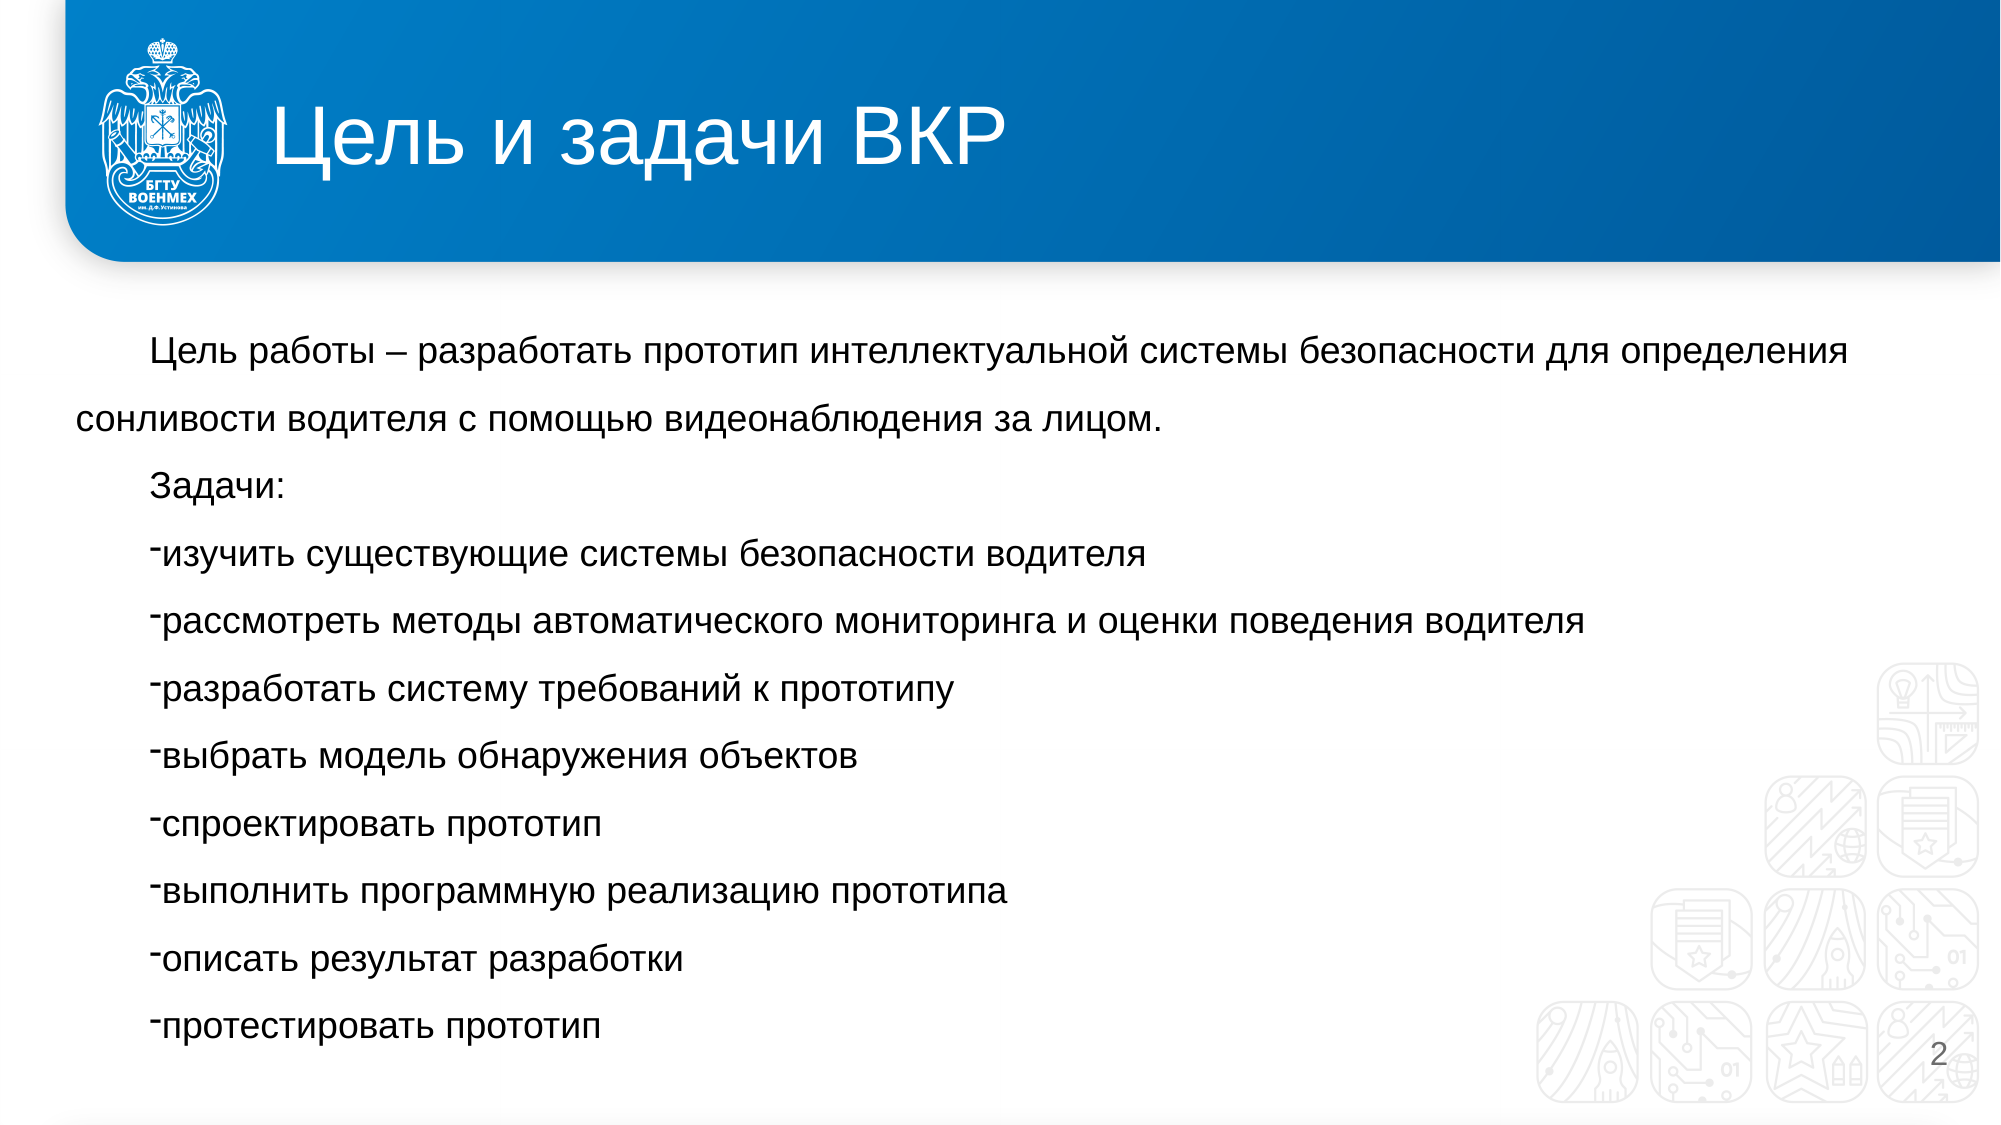

# Цель и задачи ВКР
Цель работы – разработать прототип интеллектуальной системы безопасности для определения сонливости водителя с помощью видеонаблюдения за лицом.
Задачи:
изучить существующие системы безопасности водителя
рассмотреть методы автоматического мониторинга и оценки поведения водителя
разработать систему требований к прототипу
выбрать модель обнаружения объектов
спроектировать прототип
выполнить программную реализацию прототипа
описать результат разработки
протестировать прототип

2